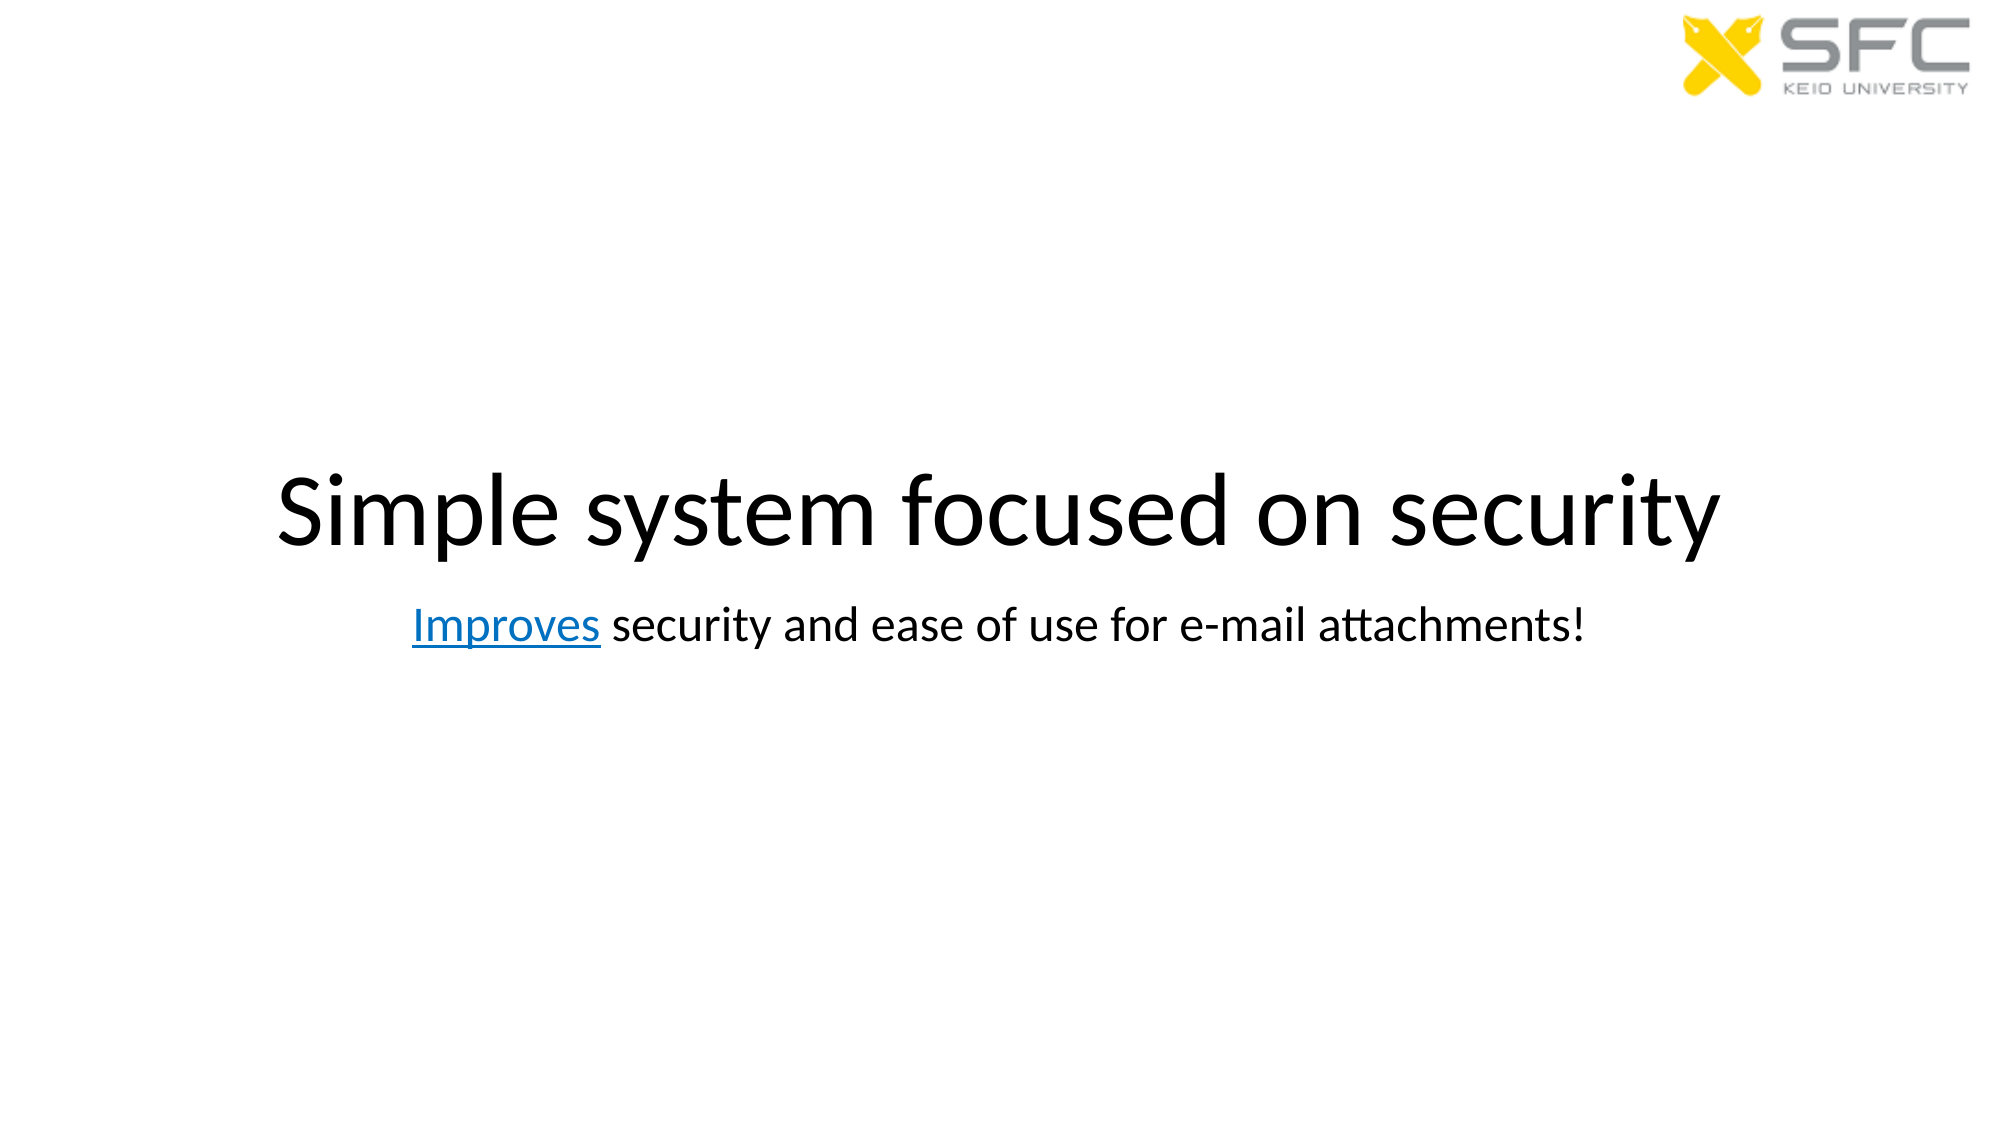

# Simple system focused on security
Improves security and ease of use for e-mail attachments!